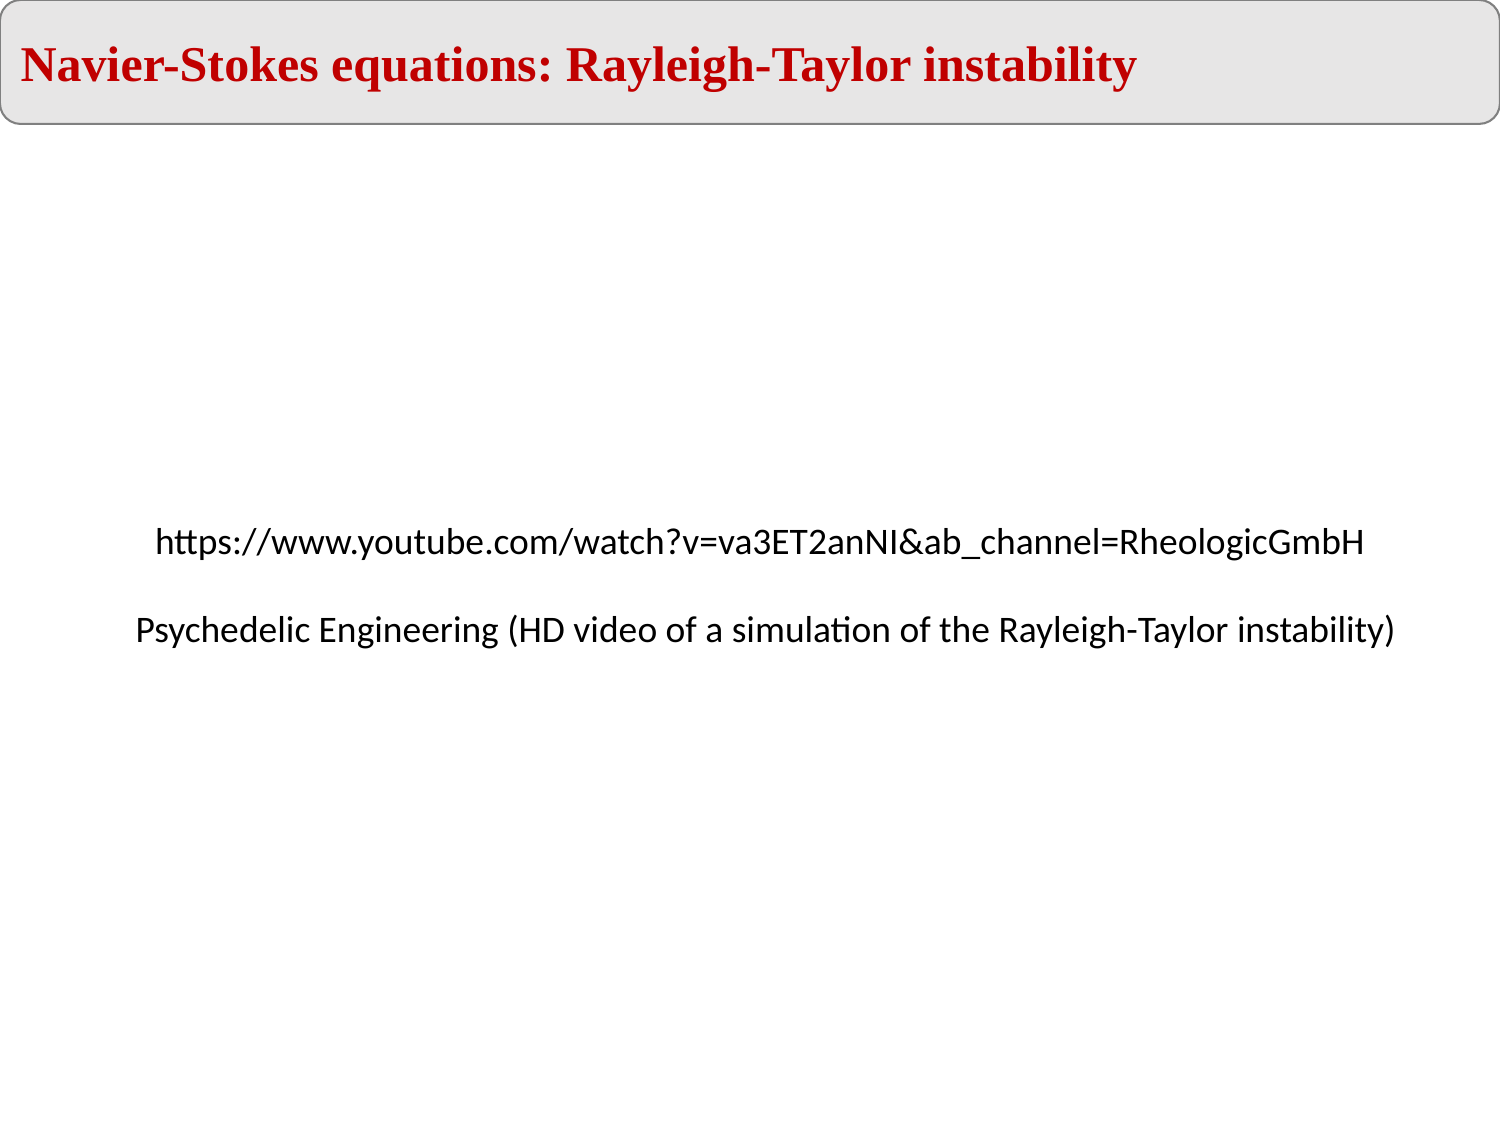

Navier-Stokes equations: Rayleigh-Taylor instability
https://www.youtube.com/watch?v=va3ET2anNI&ab_channel=RheologicGmbH
Psychedelic Engineering (HD video of a simulation of the Rayleigh-Taylor instability)